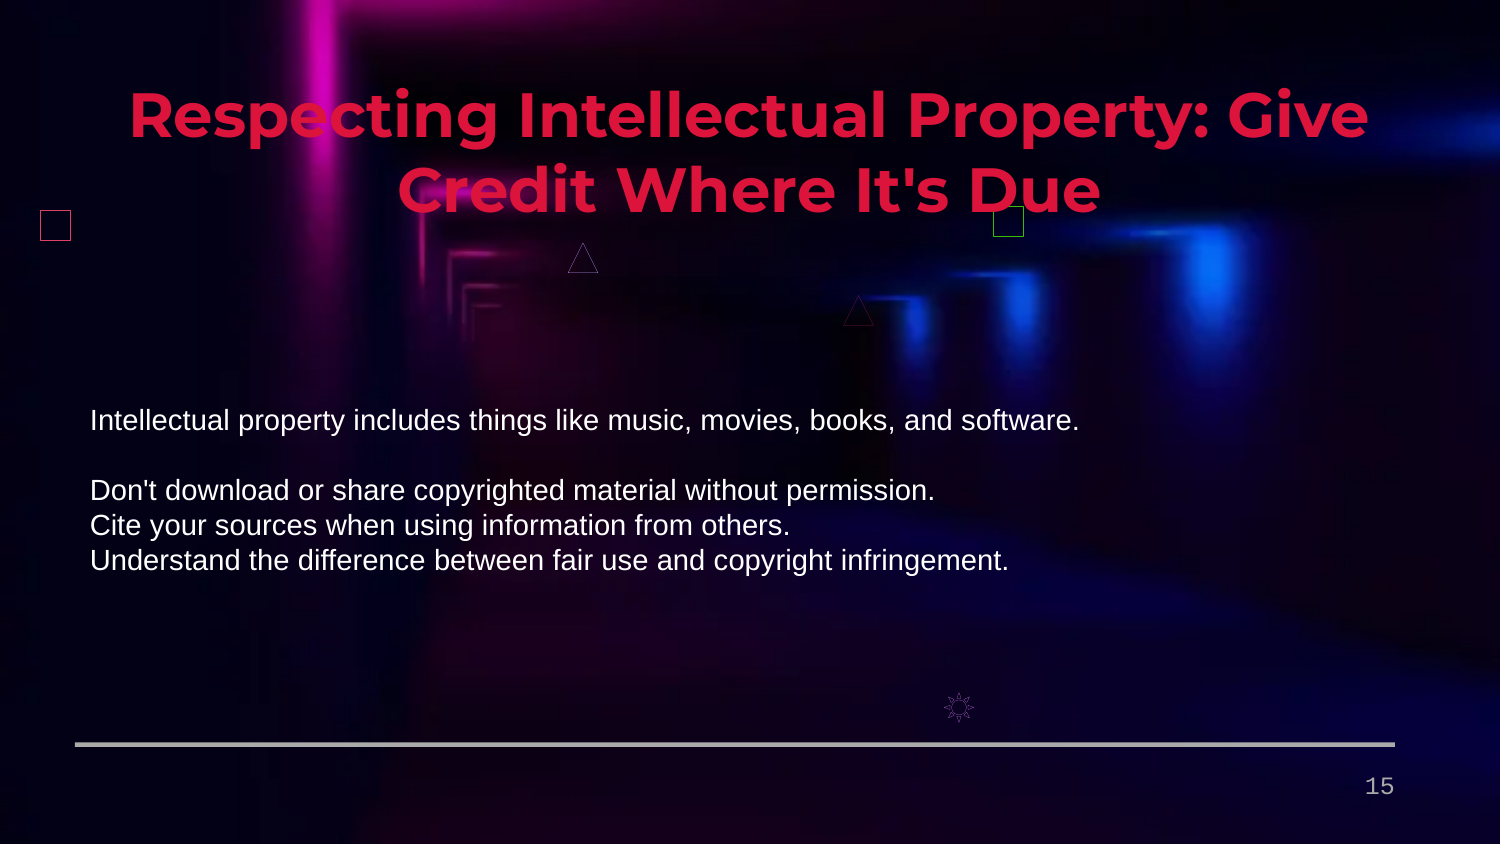

Respecting Intellectual Property: Give Credit Where It's Due

Intellectual property includes things like music, movies, books, and software.

Don't download or share copyrighted material without permission.
Cite your sources when using information from others.
Understand the difference between fair use and copyright infringement.

15